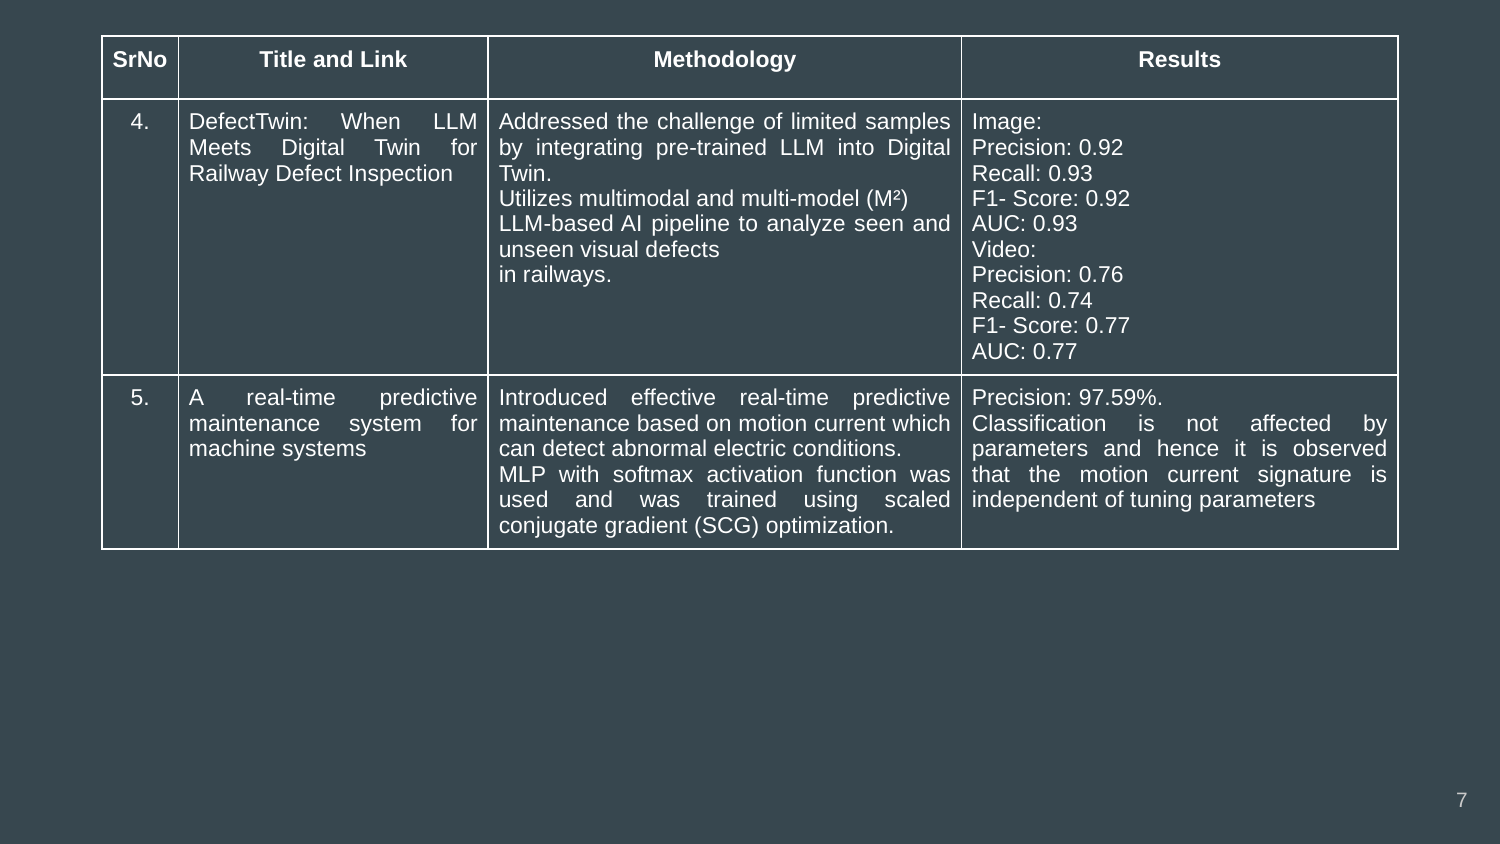

| SrNo | Title and Link | Methodology | Results |
| --- | --- | --- | --- |
| 4. | DefectTwin: When LLM Meets Digital Twin for Railway Defect Inspection | Addressed the challenge of limited samples by integrating pre-trained LLM into Digital Twin. Utilizes multimodal and multi-model (M²) LLM-based AI pipeline to analyze seen and unseen visual defects in railways. | Image: Precision: 0.92 Recall: 0.93 F1- Score: 0.92 AUC: 0.93 Video: Precision: 0.76 Recall: 0.74 F1- Score: 0.77 AUC: 0.77 |
| 5. | A real-time predictive maintenance system for machine systems | Introduced effective real-time predictive maintenance based on motion current which can detect abnormal electric conditions. MLP with softmax activation function was used and was trained using scaled conjugate gradient (SCG) optimization. | Precision: 97.59%. Classification is not affected by parameters and hence it is observed that the motion current signature is independent of tuning parameters |
7